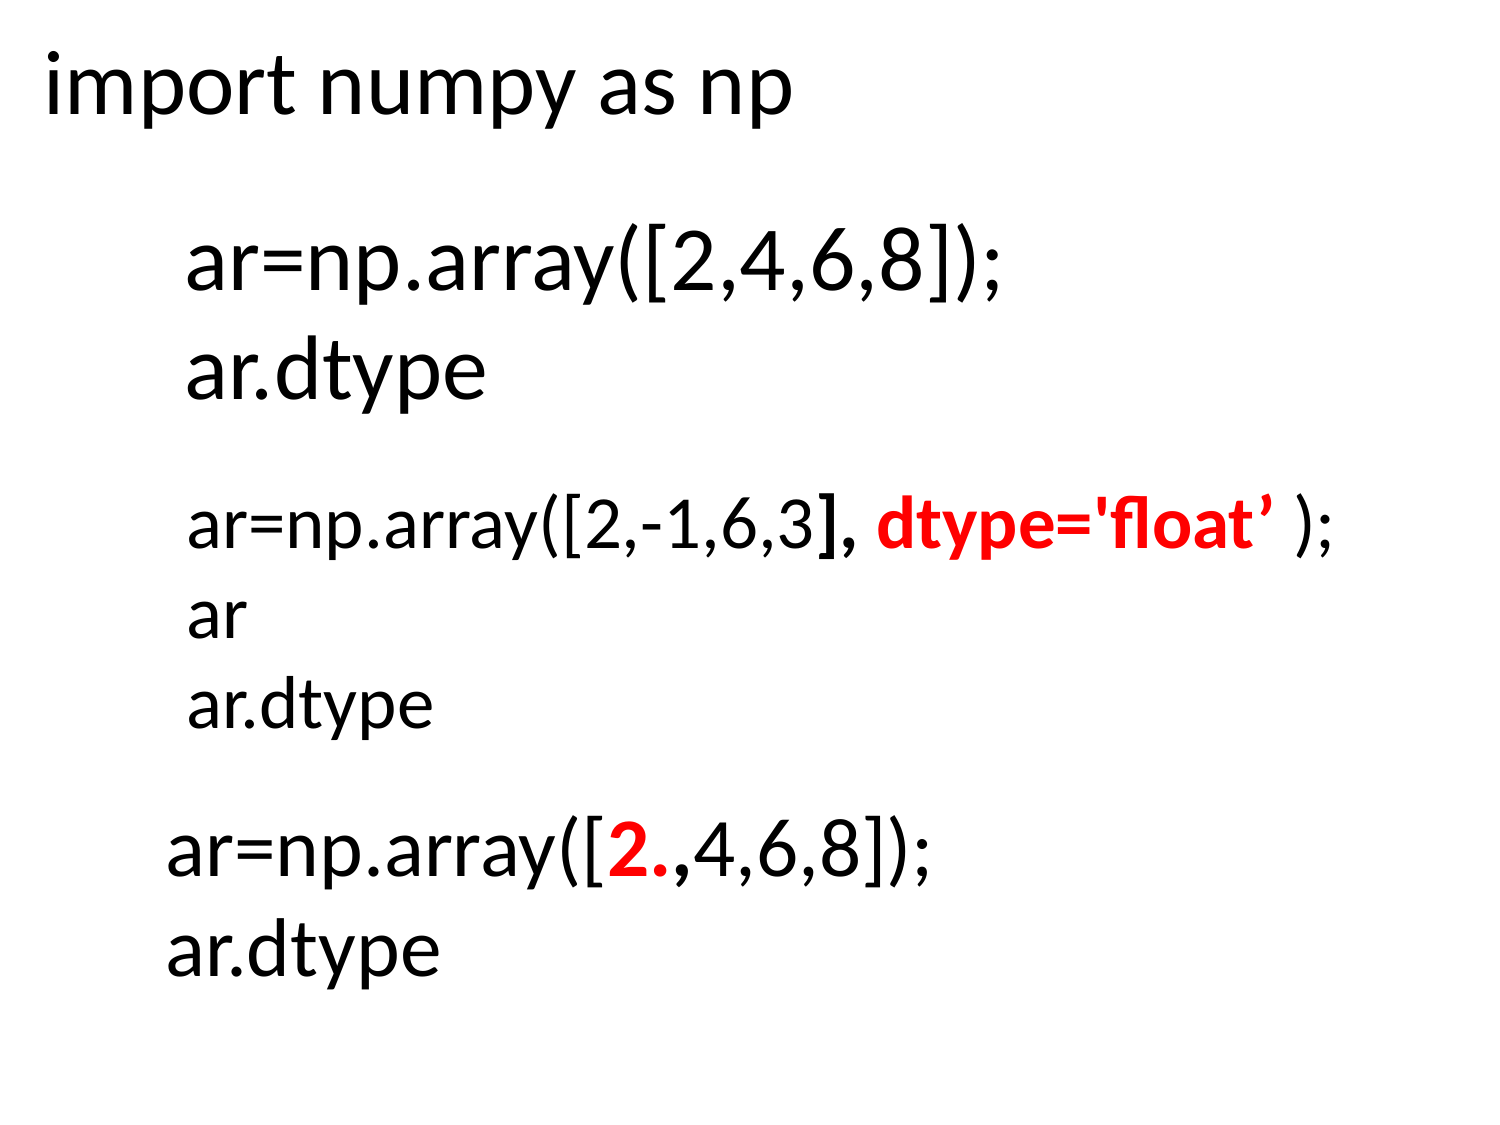

import numpy as np
ar=np.array([2,4,6,8]);
ar.dtype
ar=np.array([2,-1,6,3], dtype='float’ );
ar
ar.dtype
ar=np.array([2.,4,6,8]);
ar.dtype